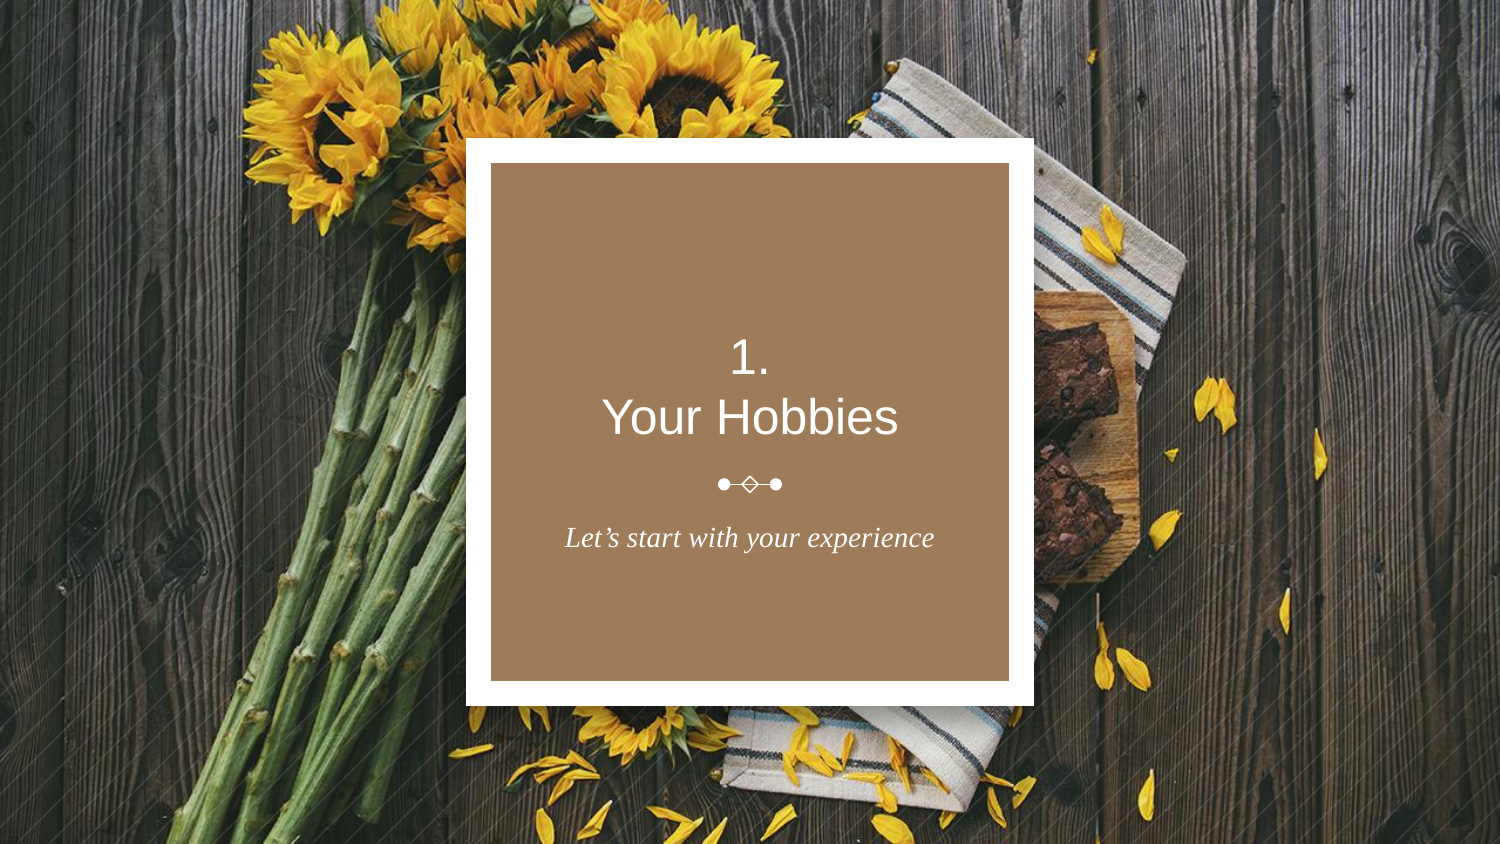

# 1.
Your Hobbies
Let’s start with your experience